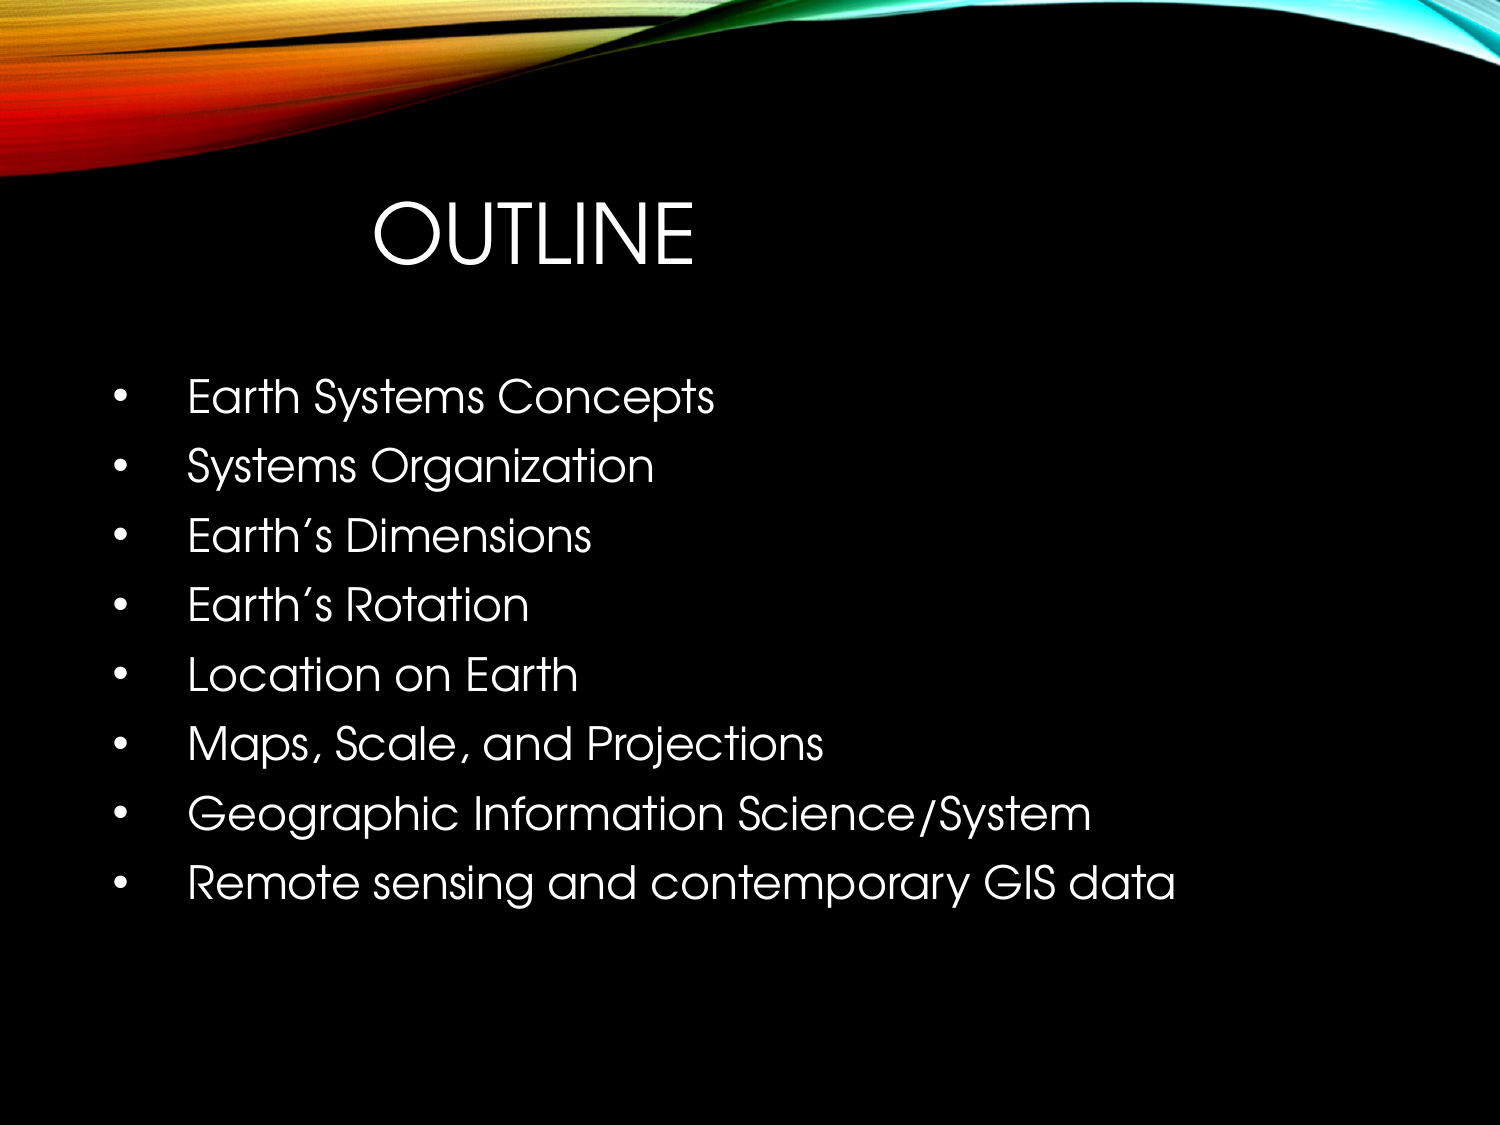

# Outline
Earth Systems Concepts
Systems Organization
Earth’s Dimensions
Earth’s Rotation
Location on Earth
Maps, Scale, and Projections
Geographic Information Science/System
Remote sensing and contemporary GIS data